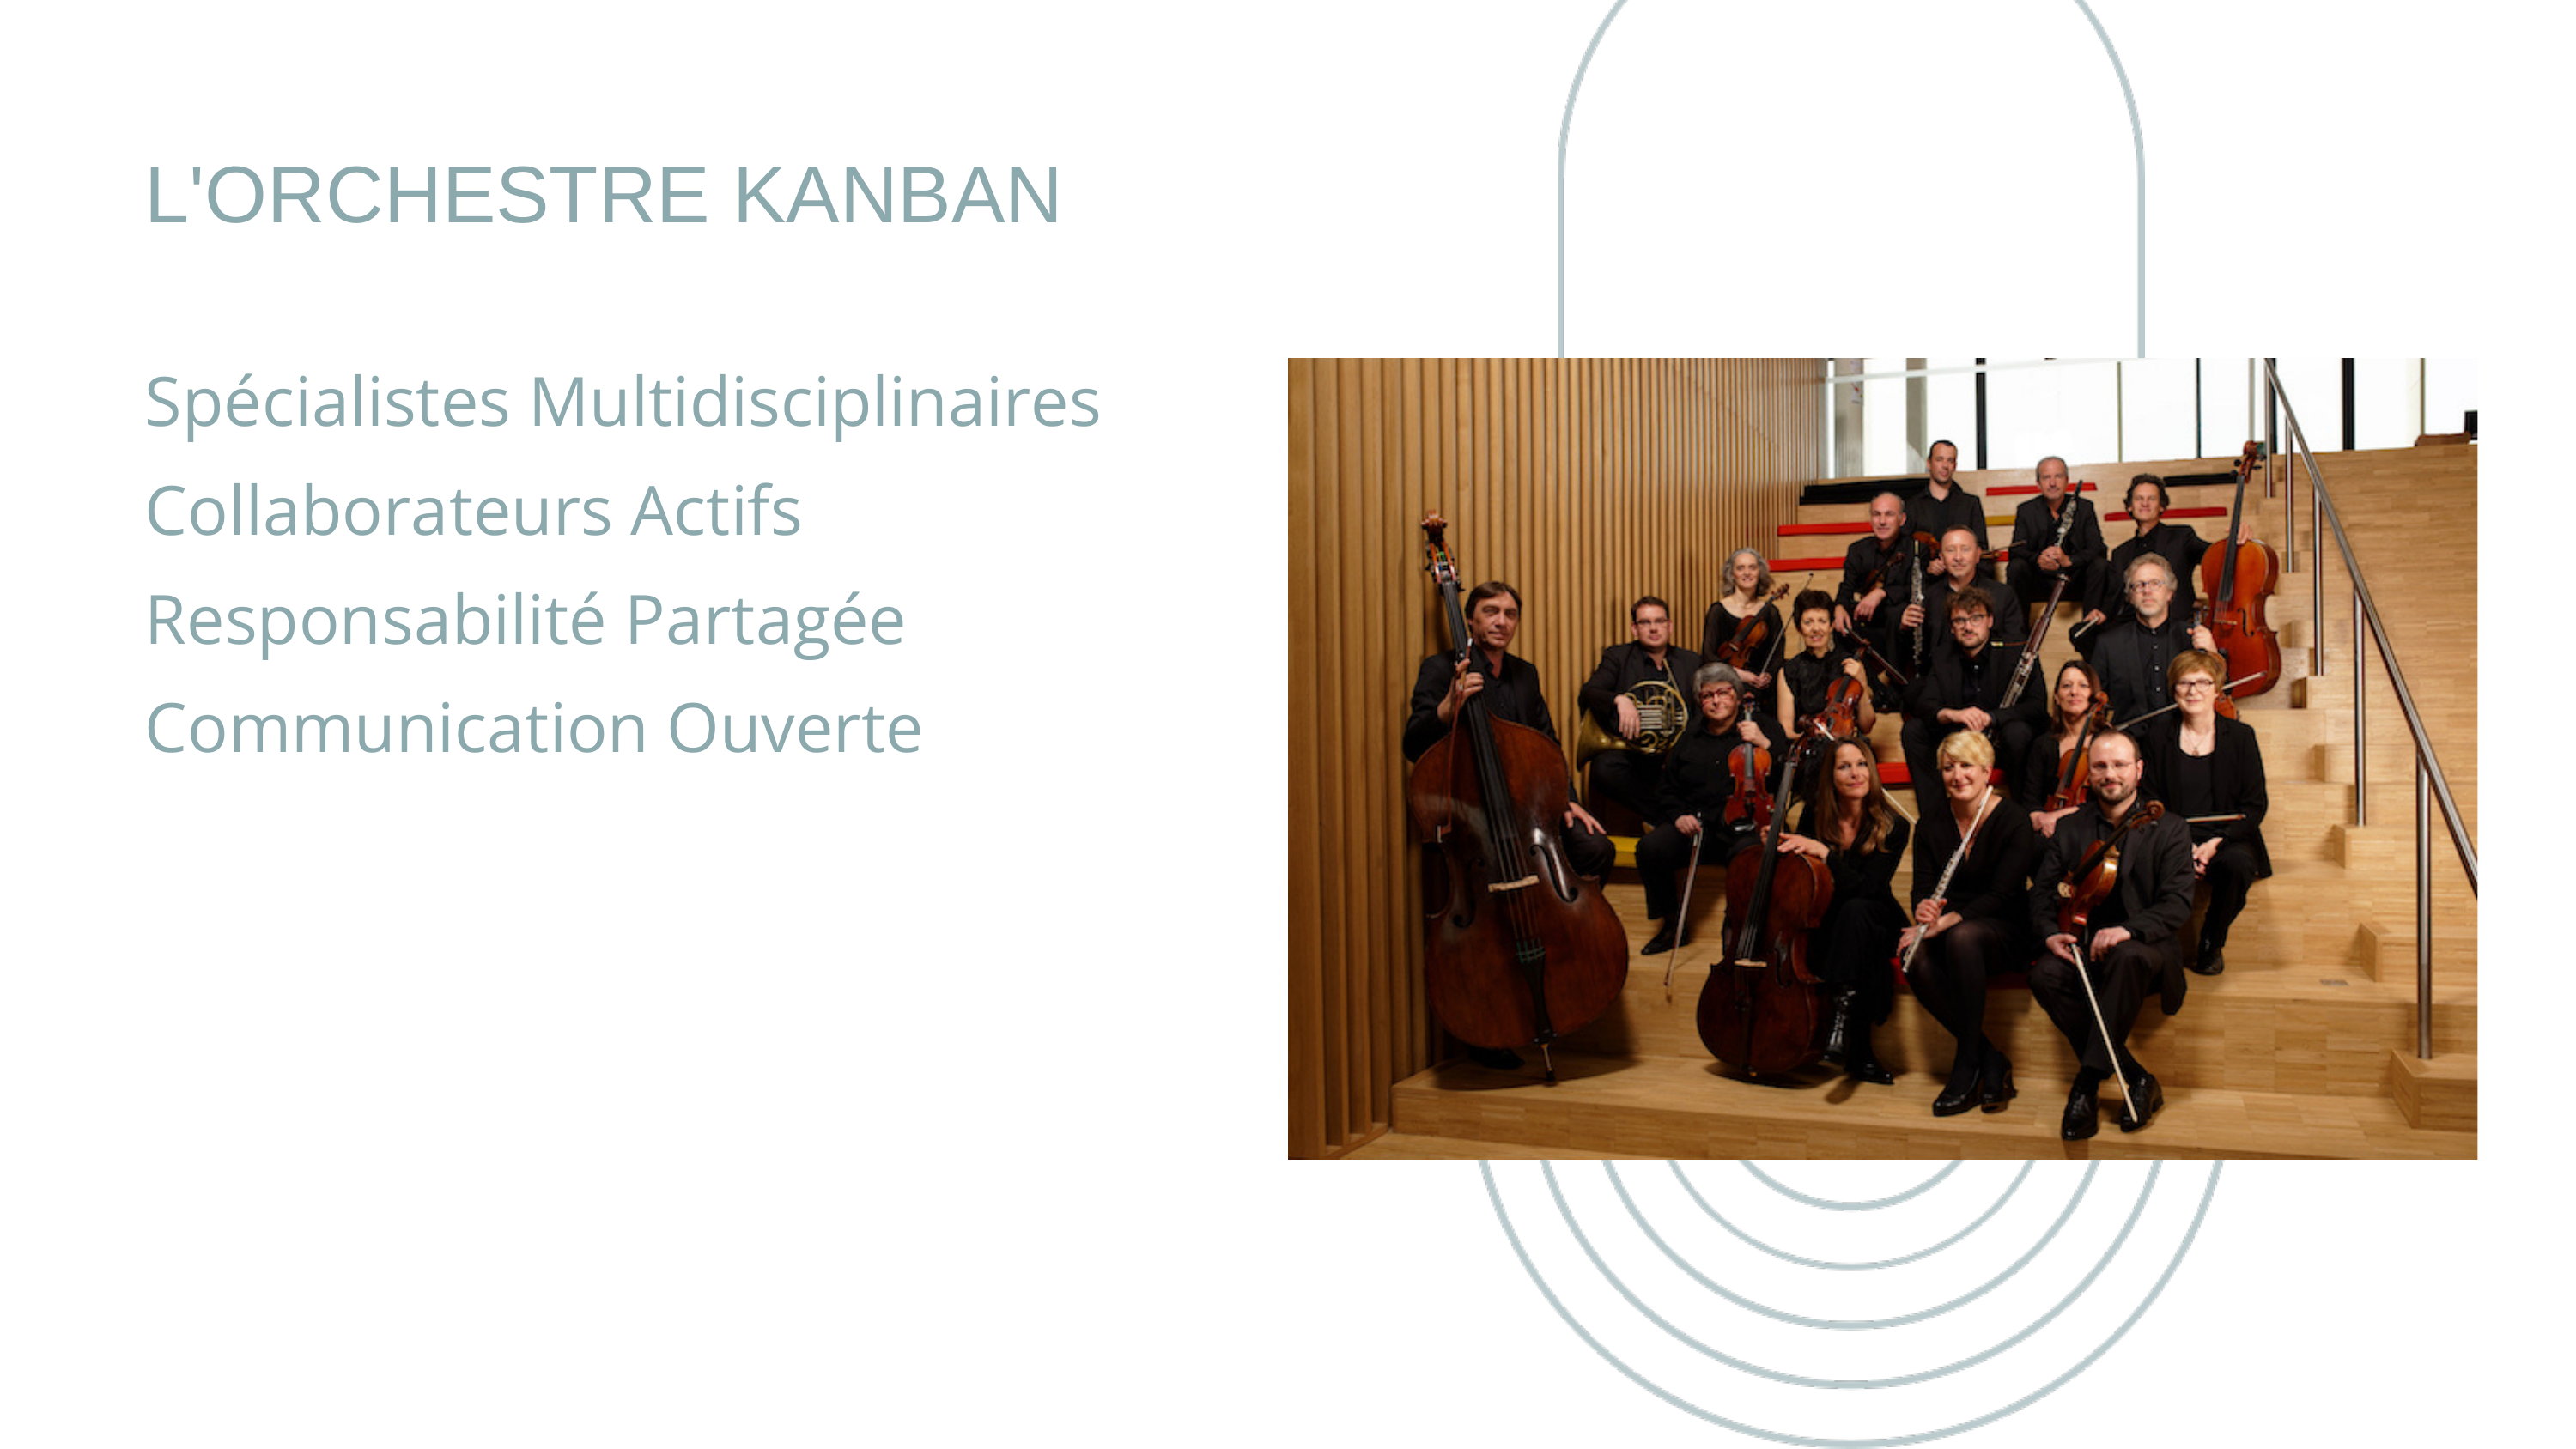

L'ORCHESTRE KANBAN
Spécialistes Multidisciplinaires
Collaborateurs Actifs
Responsabilité Partagée
Communication Ouverte